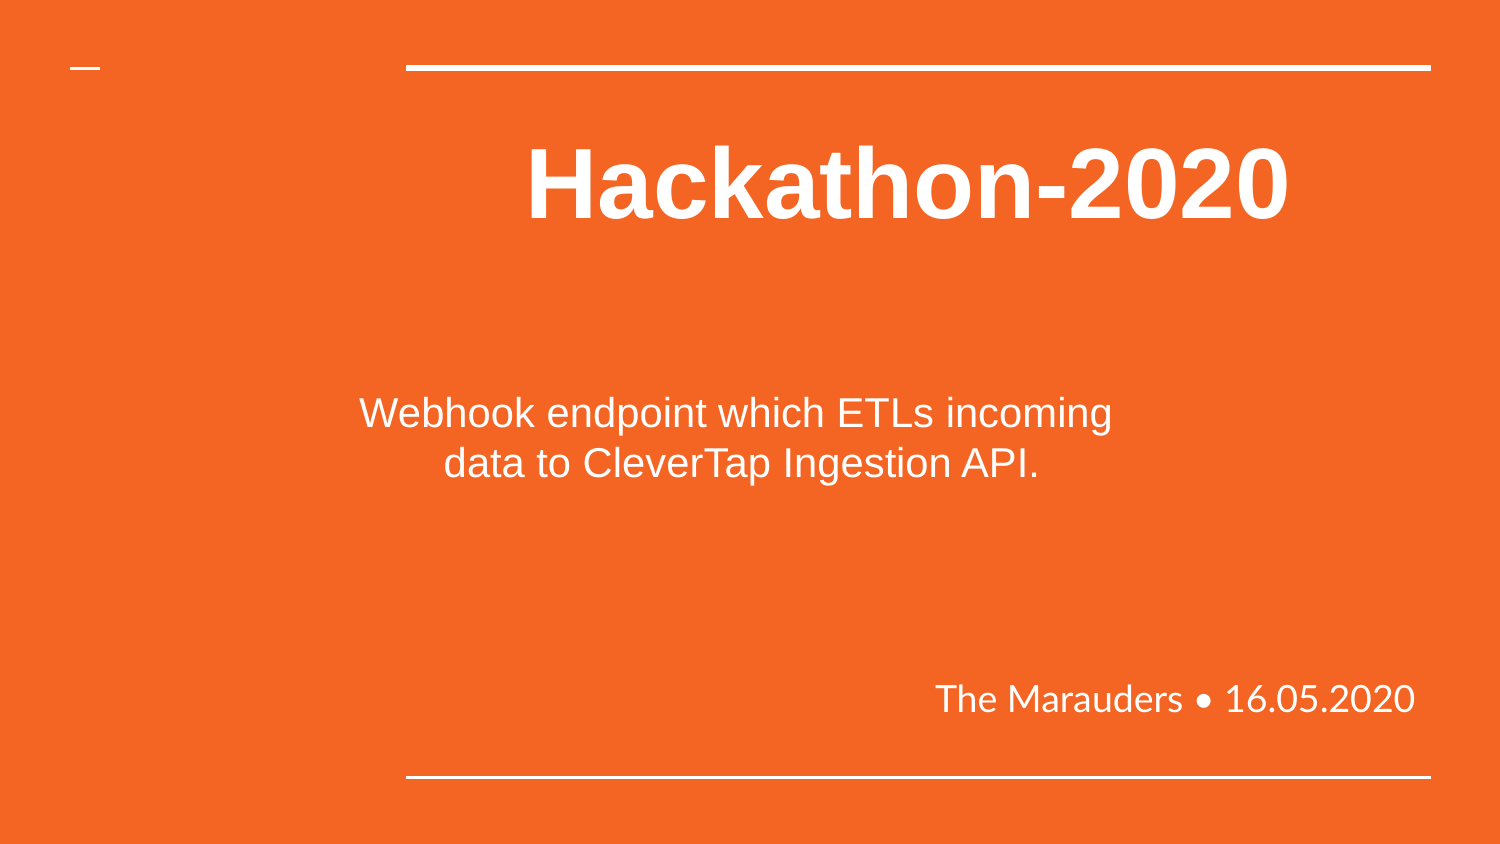

# Hackathon-2020
Webhook endpoint which ETLs incoming
data to CleverTap Ingestion API.

The Marauders • 16.05.2020